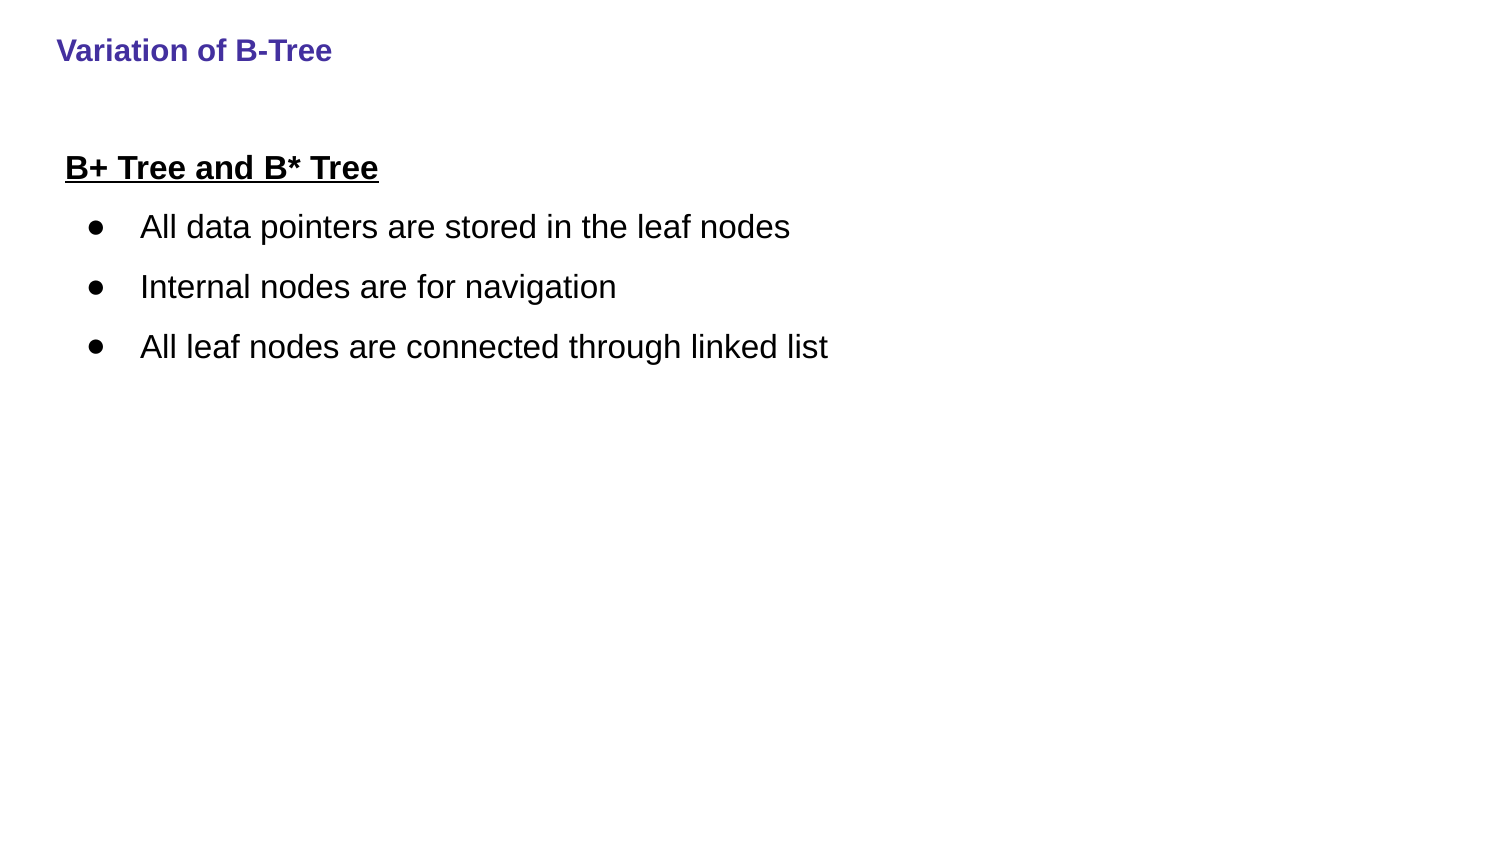

Variation of B-Tree
B+ Tree and B* Tree
All data pointers are stored in the leaf nodes
Internal nodes are for navigation
All leaf nodes are connected through linked list